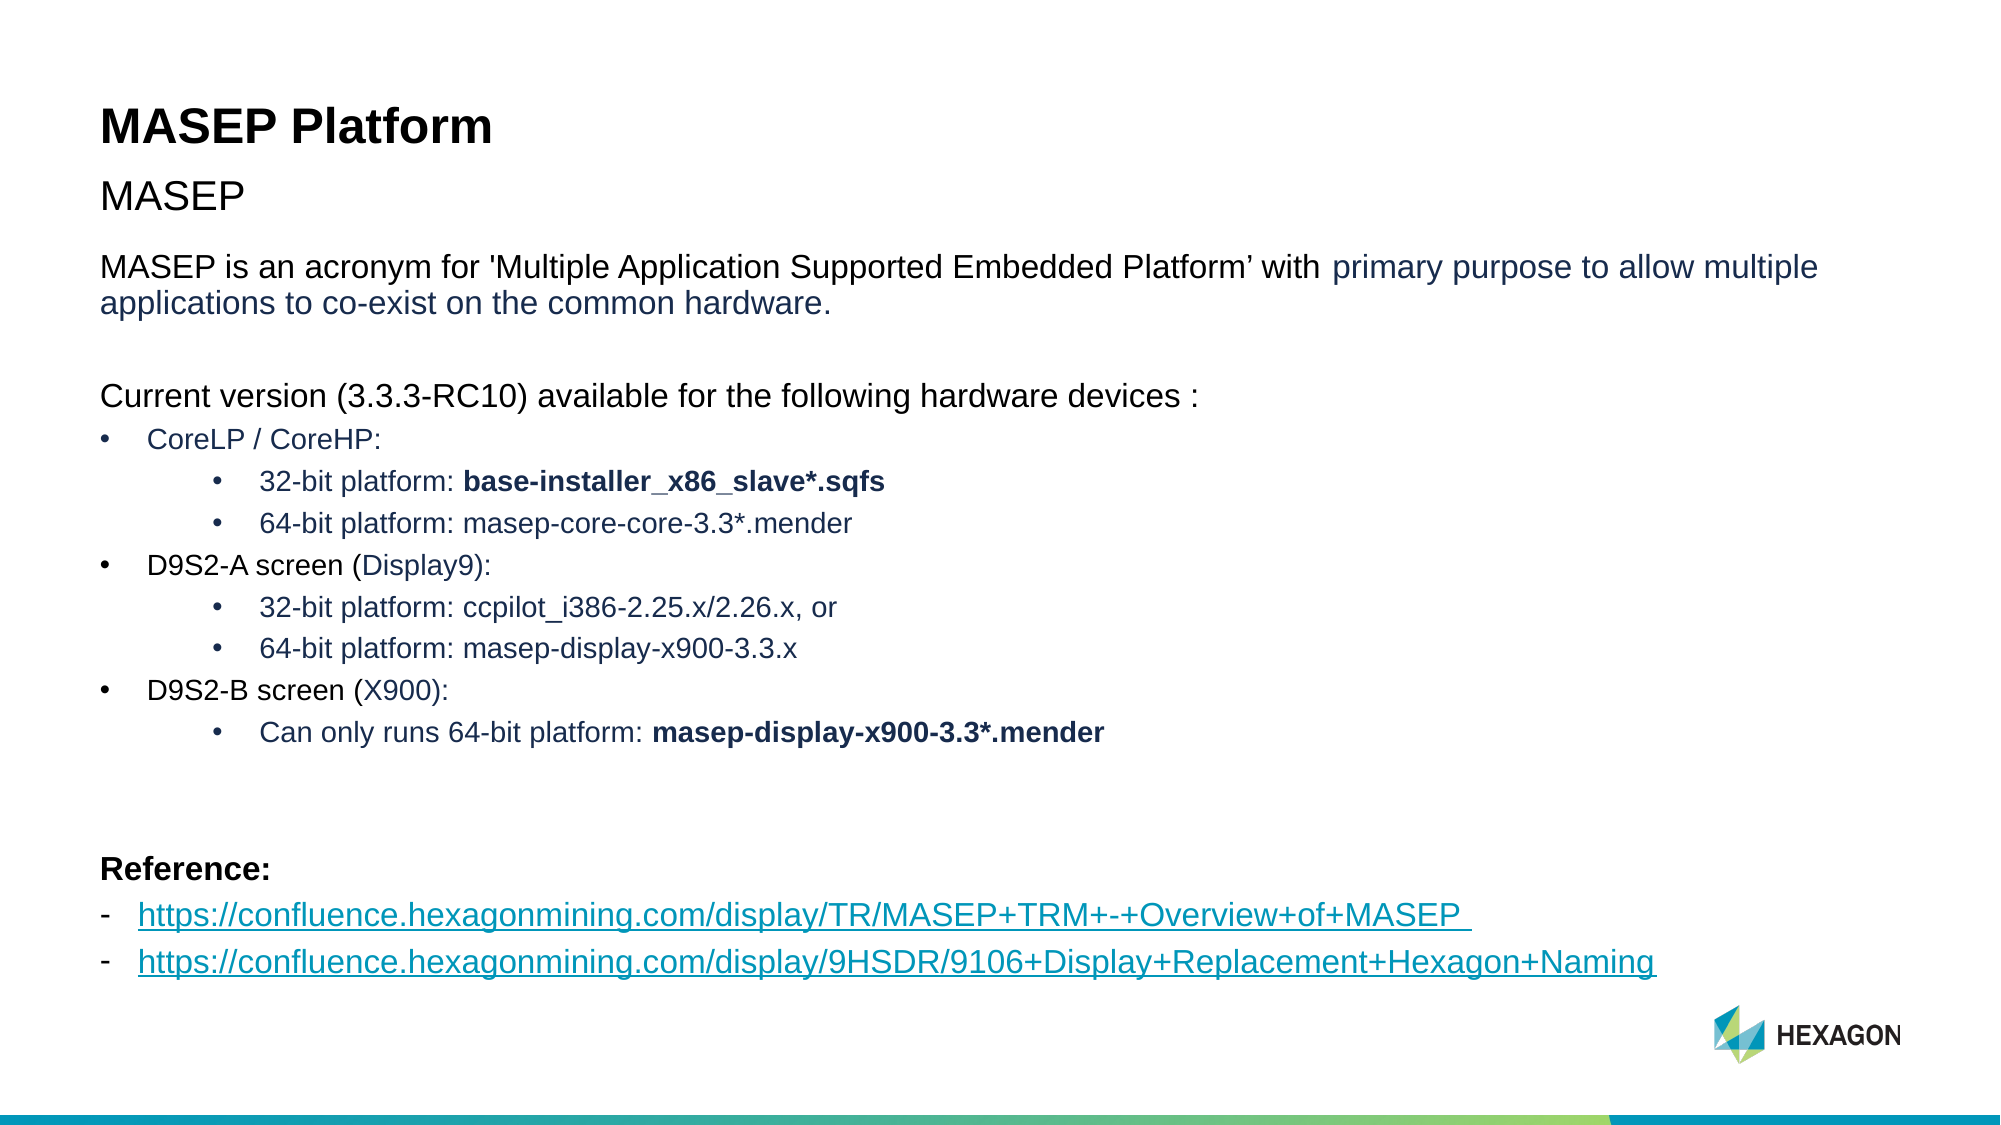

# MASEP Platform
MASEP
MASEP is an acronym for 'Multiple Application Supported Embedded Platform’ with primary purpose to allow multiple applications to co-exist on the common hardware.

Current version (3.3.3-RC10) available for the following hardware devices :
CoreLP / CoreHP:
32-bit platform: base-installer_x86_slave*.sqfs
64-bit platform: masep-core-core-3.3*.mender
D9S2-A screen (Display9):
32-bit platform: ccpilot_i386-2.25.x/2.26.x, or
64-bit platform: masep-display-x900-3.3.x
D9S2-B screen (X900):
Can only runs 64-bit platform: masep-display-x900-3.3*.mender

Reference:
https://confluence.hexagonmining.com/display/TR/MASEP+TRM+-+Overview+of+MASEP
https://confluence.hexagonmining.com/display/9HSDR/9106+Display+Replacement+Hexagon+Naming